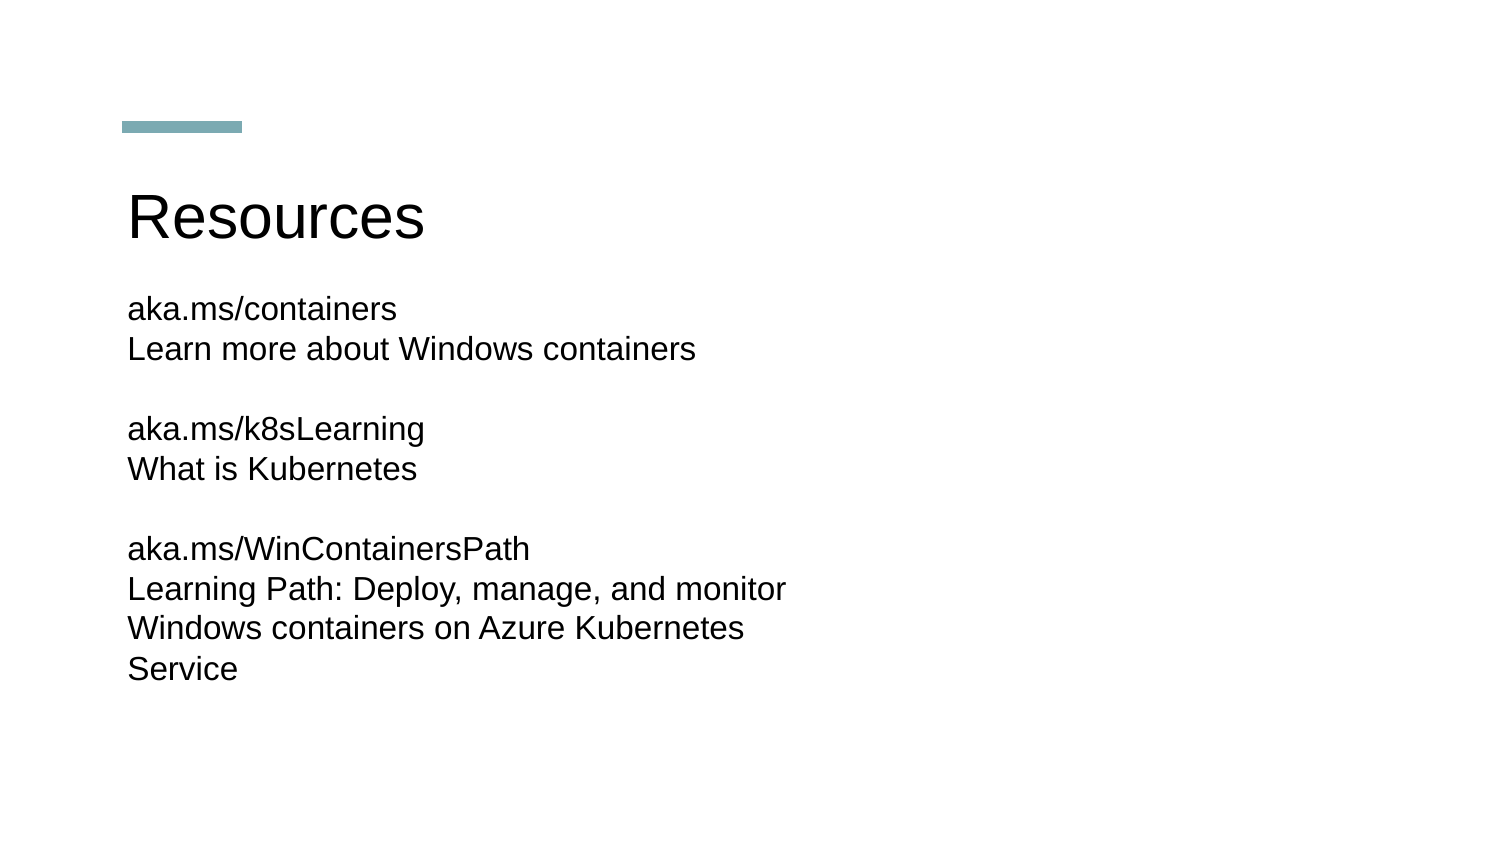

# Resources
aka.ms/containers
Learn more about Windows containers

aka.ms/k8sLearning
What is Kubernetes

aka.ms/WinContainersPath
Learning Path: Deploy, manage, and monitor Windows containers on Azure Kubernetes Service